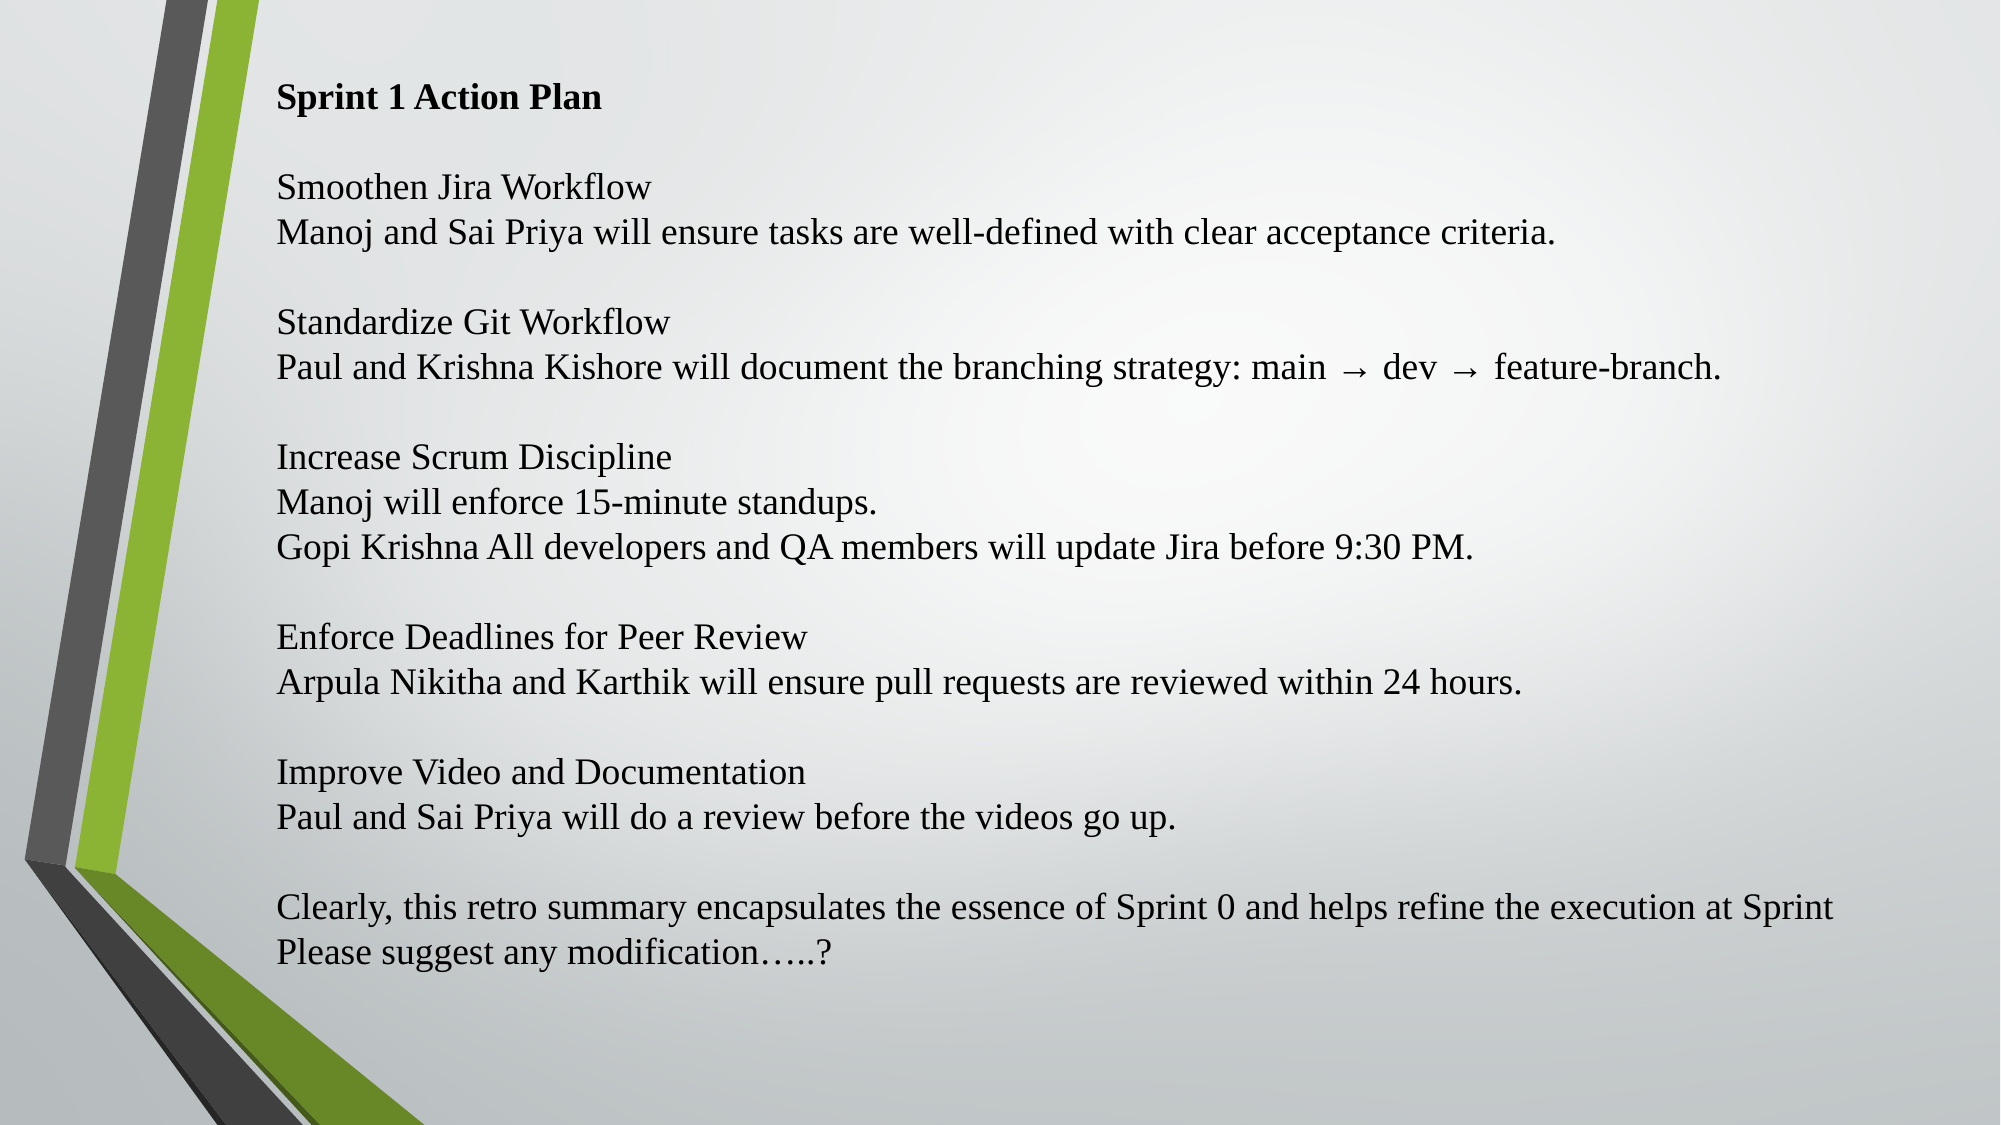

Sprint 1 Action Plan

Smoothen Jira Workflow
Manoj and Sai Priya will ensure tasks are well-defined with clear acceptance criteria.

Standardize Git Workflow
Paul and Krishna Kishore will document the branching strategy: main → dev → feature-branch.

Increase Scrum Discipline
Manoj will enforce 15-minute standups.
Gopi Krishna All developers and QA members will update Jira before 9:30 PM.

Enforce Deadlines for Peer Review
Arpula Nikitha and Karthik will ensure pull requests are reviewed within 24 hours.

Improve Video and Documentation
Paul and Sai Priya will do a review before the videos go up.

Clearly, this retro summary encapsulates the essence of Sprint 0 and helps refine the execution at Sprint  Please suggest any modification…..?